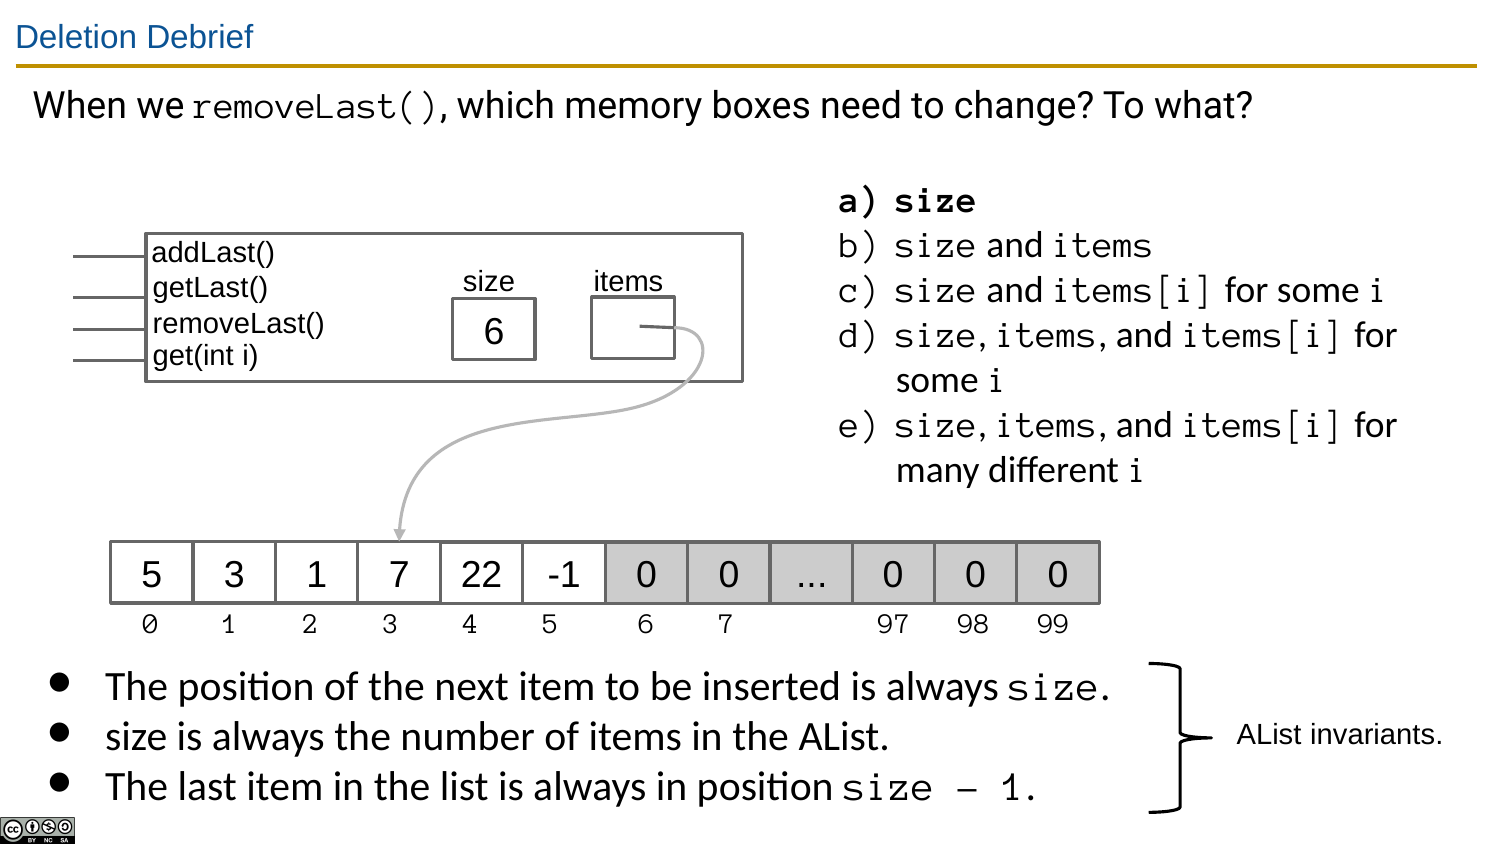

# Deletion Debrief
When we removeLast(), which memory boxes need to change? To what?
size
size and items
size and items[i] for some i
size, items, and items[i] for some i
size, items, and items[i] for many different i
addLast()
getLast()
removeLast()
get(int i)

size
items

6
5
3
1
7
22
-1
0
0
...
0
0
0
0    1    2    3    4    5     6    7         97   98   99
The position of the next item to be inserted is always size.
size is always the number of items in the AList.
The last item in the list is always in position size - 1.

AList invariants.